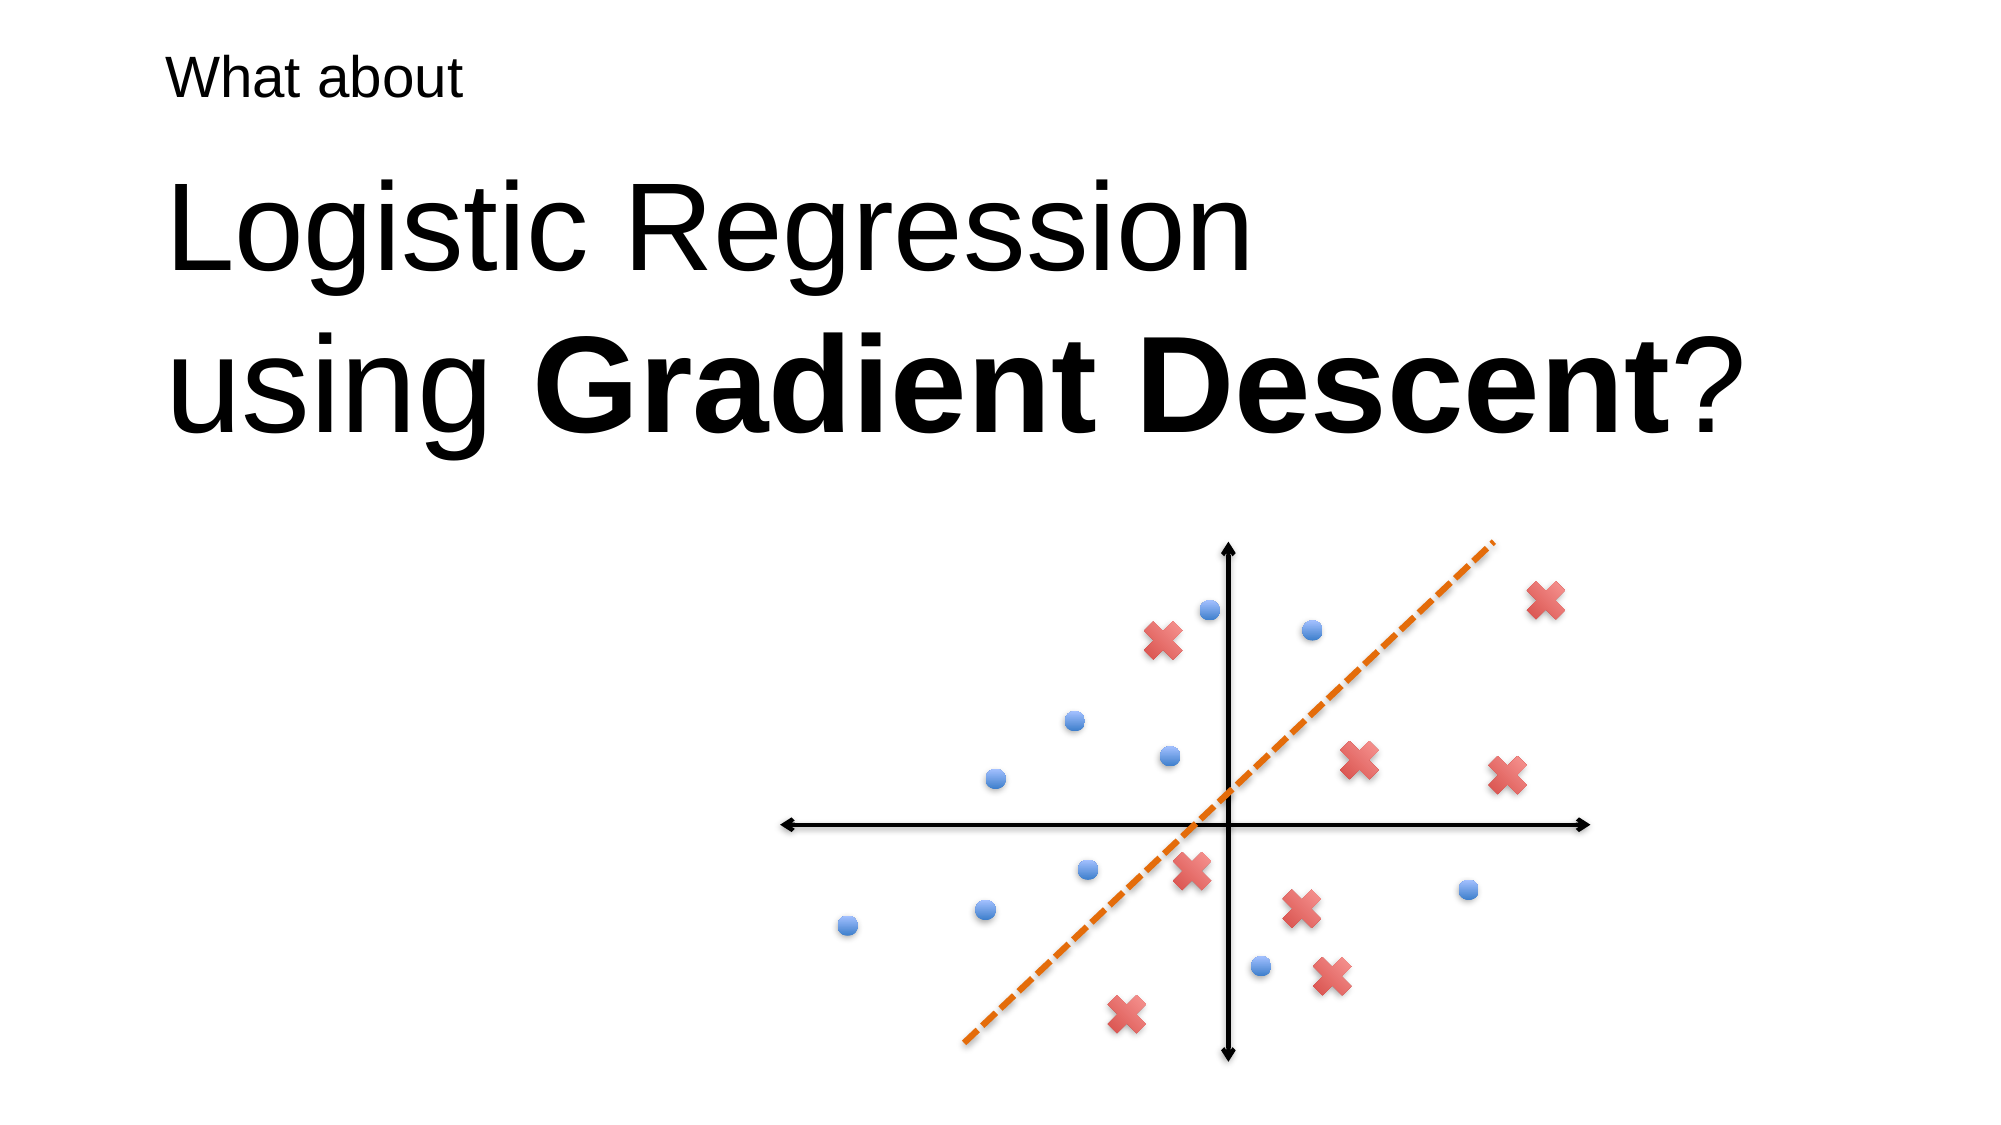

What about
# Logistic Regression using Gradient Descent?